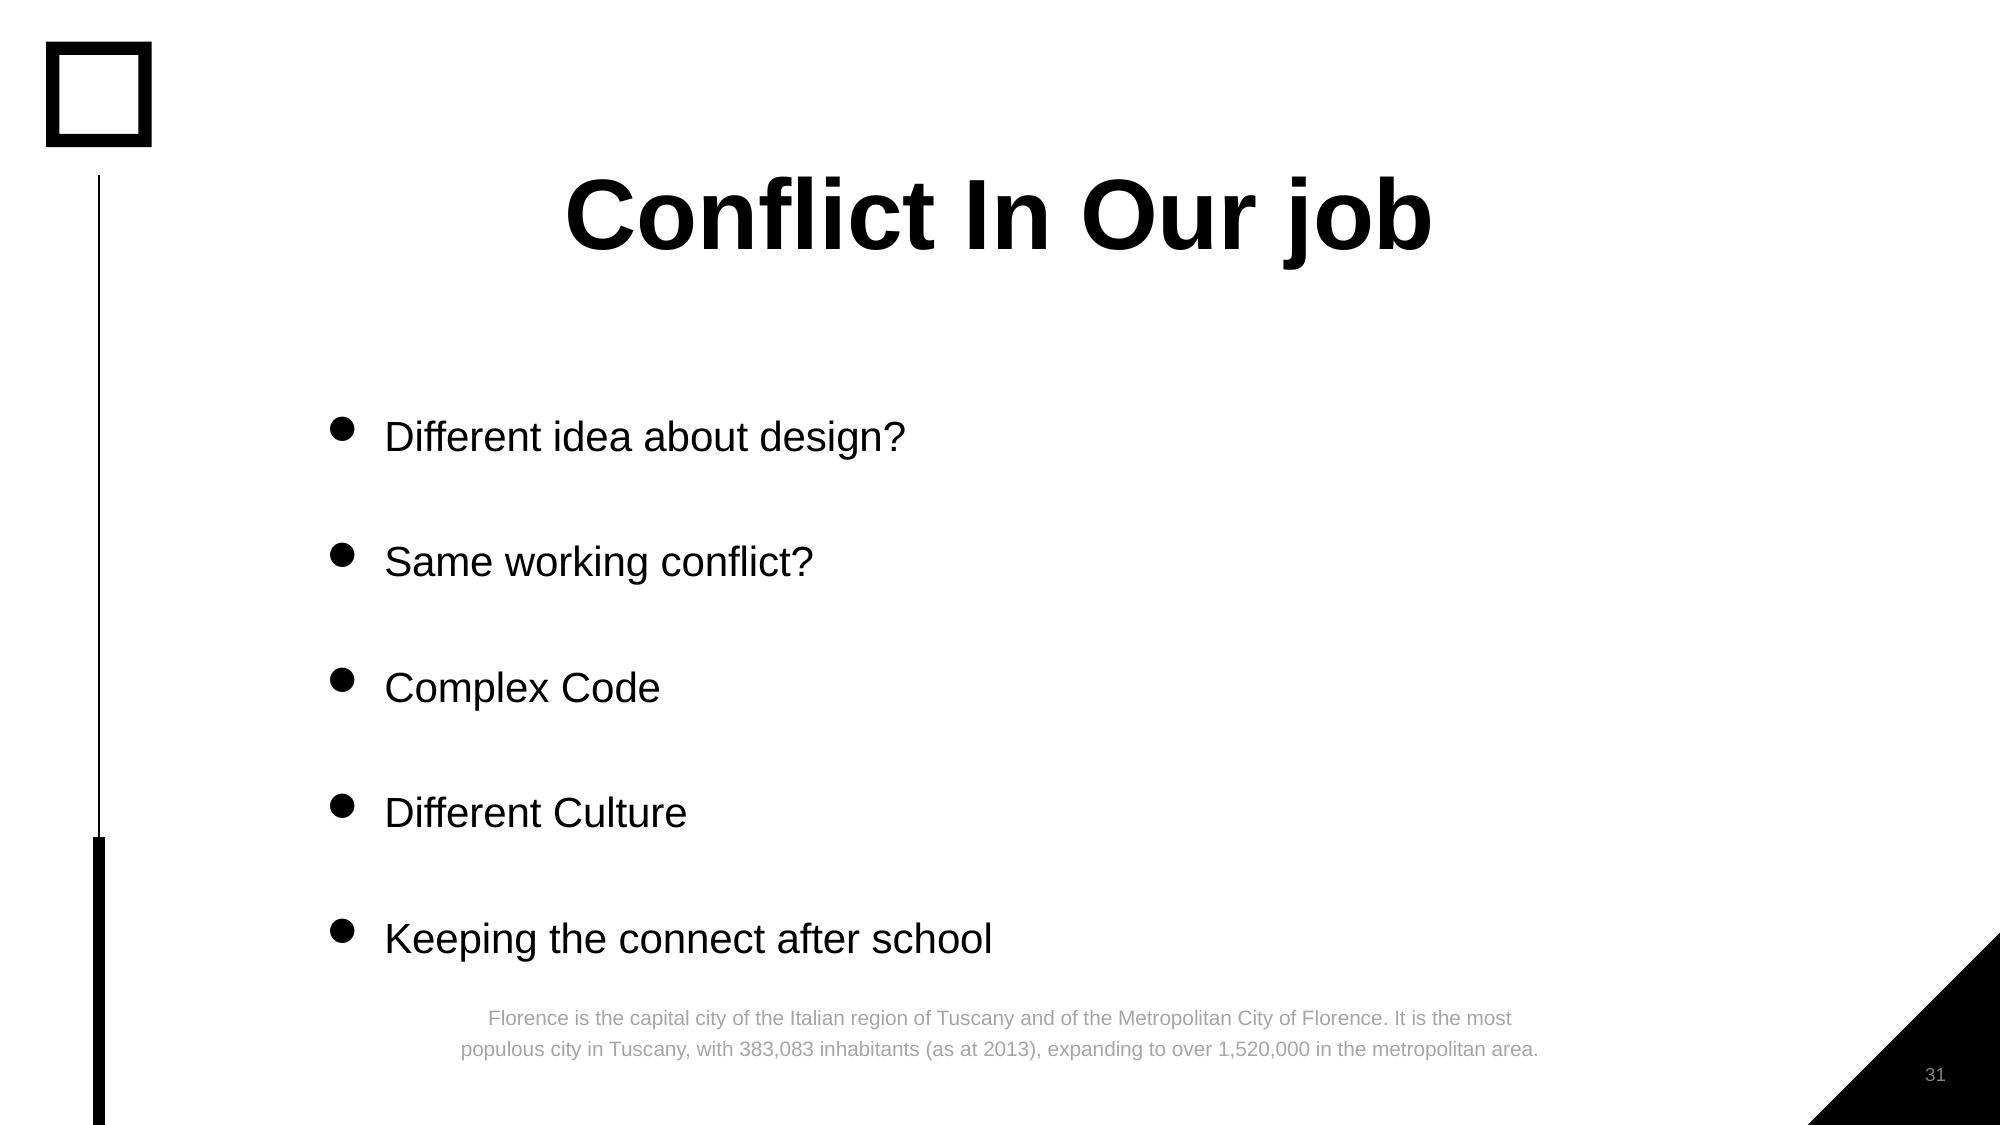

# Conflict In Our job
Different idea about design?
Same working conflict?
Complex Code
Different Culture
Keeping the connect after school

31